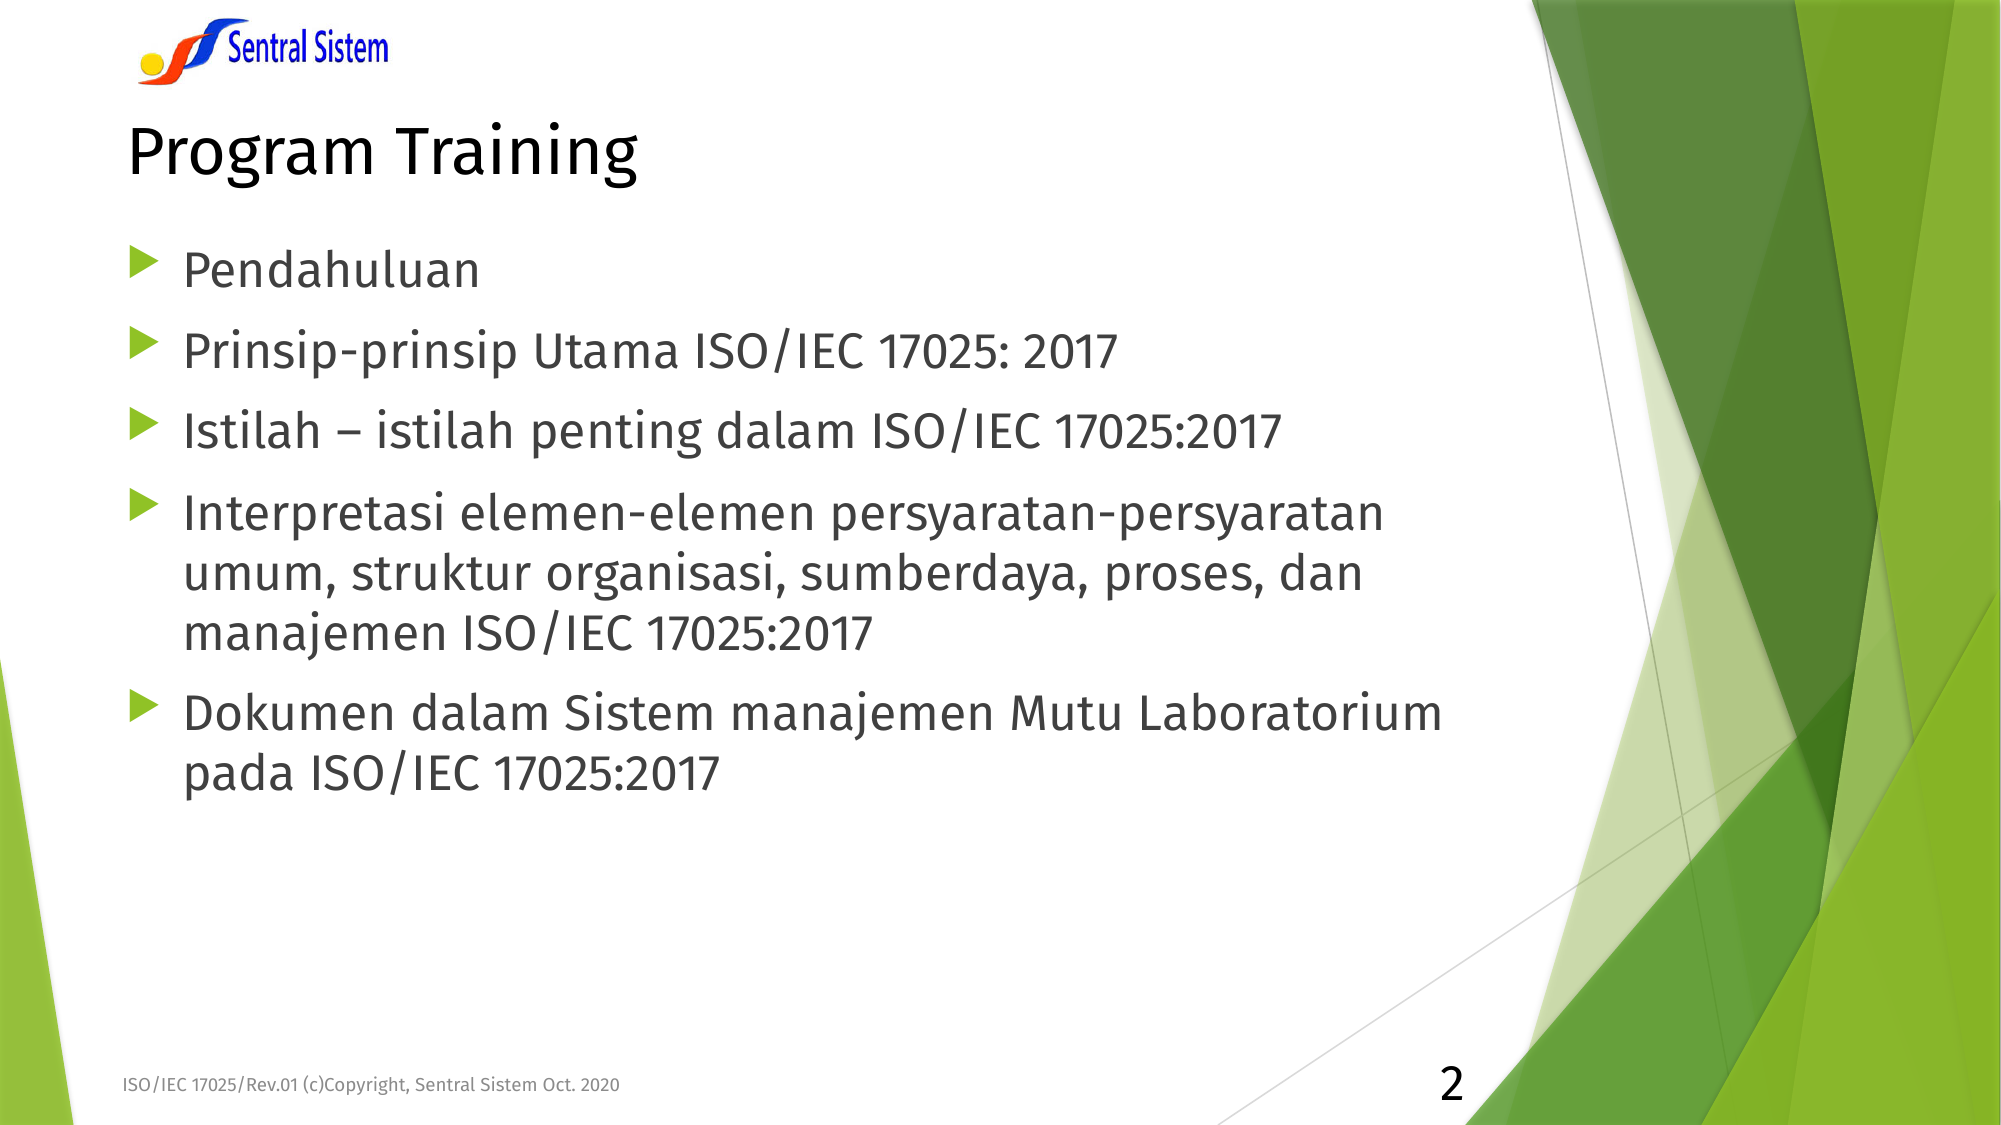

# Program Training
Pendahuluan
Prinsip-prinsip Utama ISO/IEC 17025: 2017
Istilah – istilah penting dalam ISO/IEC 17025:2017
Interpretasi elemen-elemen persyaratan-persyaratan umum, struktur organisasi, sumberdaya, proses, dan manajemen ISO/IEC 17025:2017
Dokumen dalam Sistem manajemen Mutu Laboratorium pada ISO/IEC 17025:2017

2
ISO/IEC 17025/Rev.01 (c)Copyright, Sentral Sistem Oct. 2020